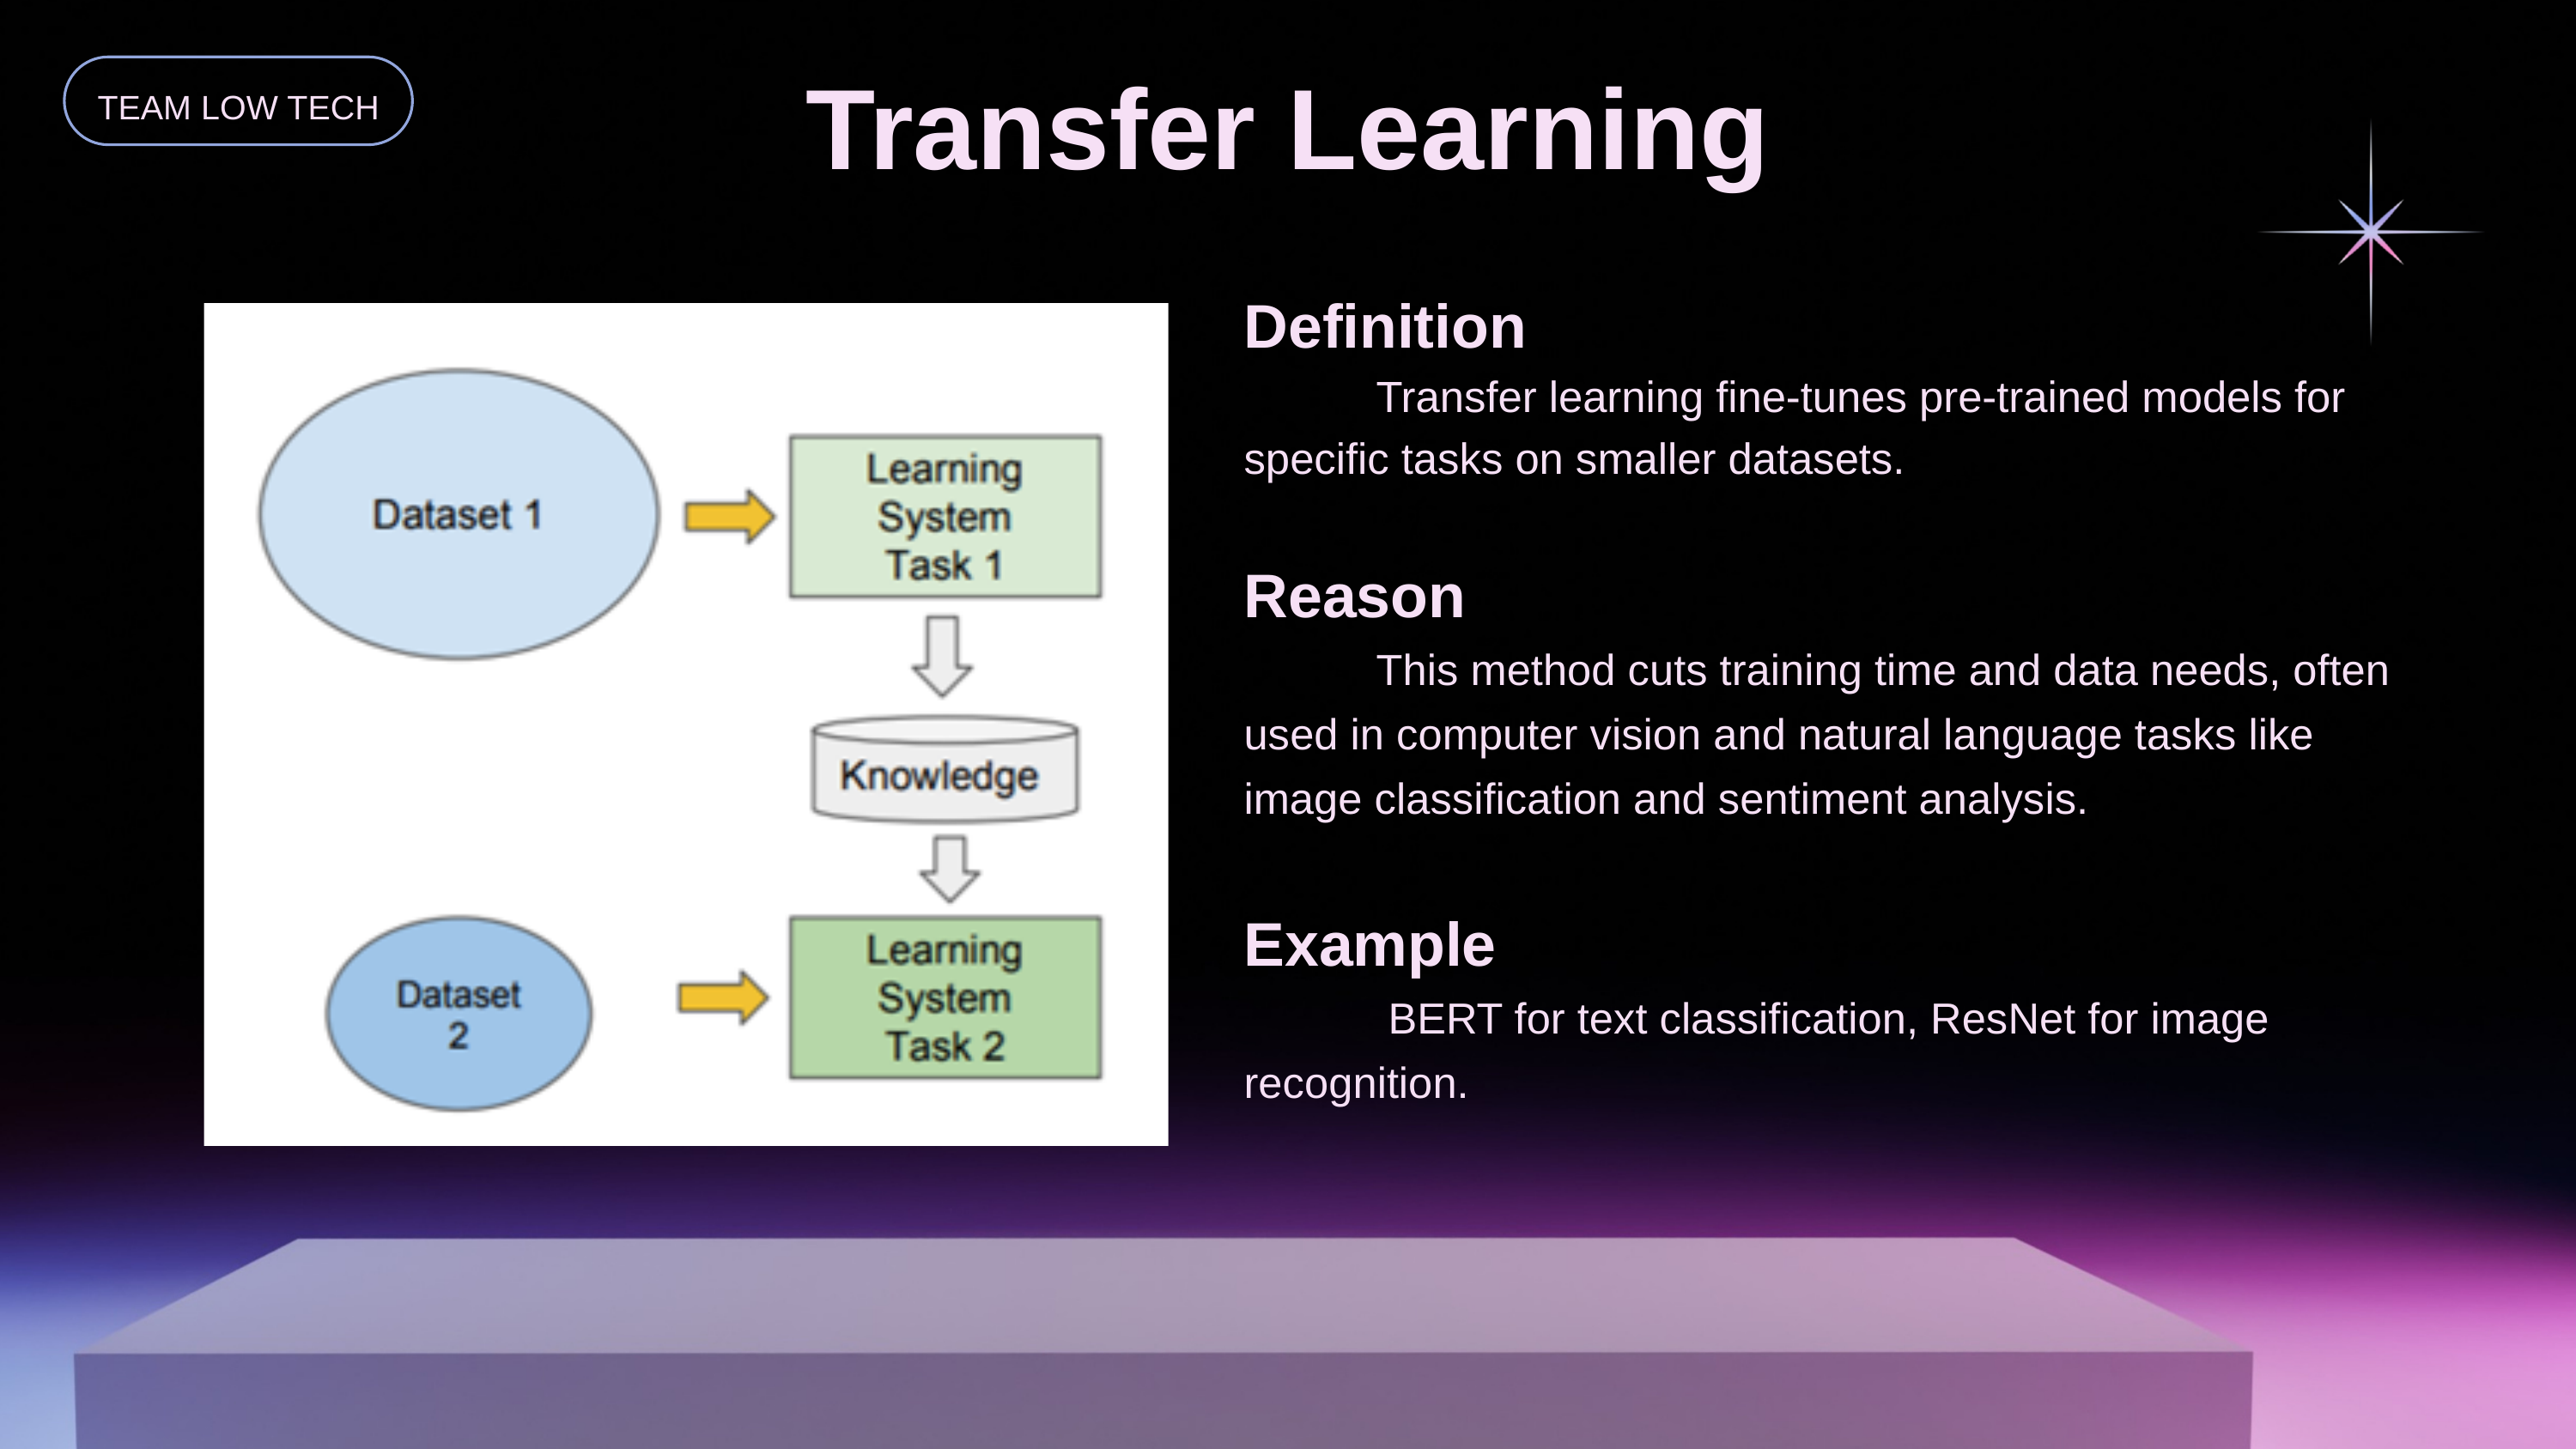

Transfer Learning

TEAM LOW TECH

Definition
           Transfer learning fine-tunes pre-trained models for specific tasks on smaller datasets.

Reason
           This method cuts training time and data needs, often used in computer vision and natural language tasks like image classification and sentiment analysis.

Example
            BERT for text classification, ResNet for image recognition.